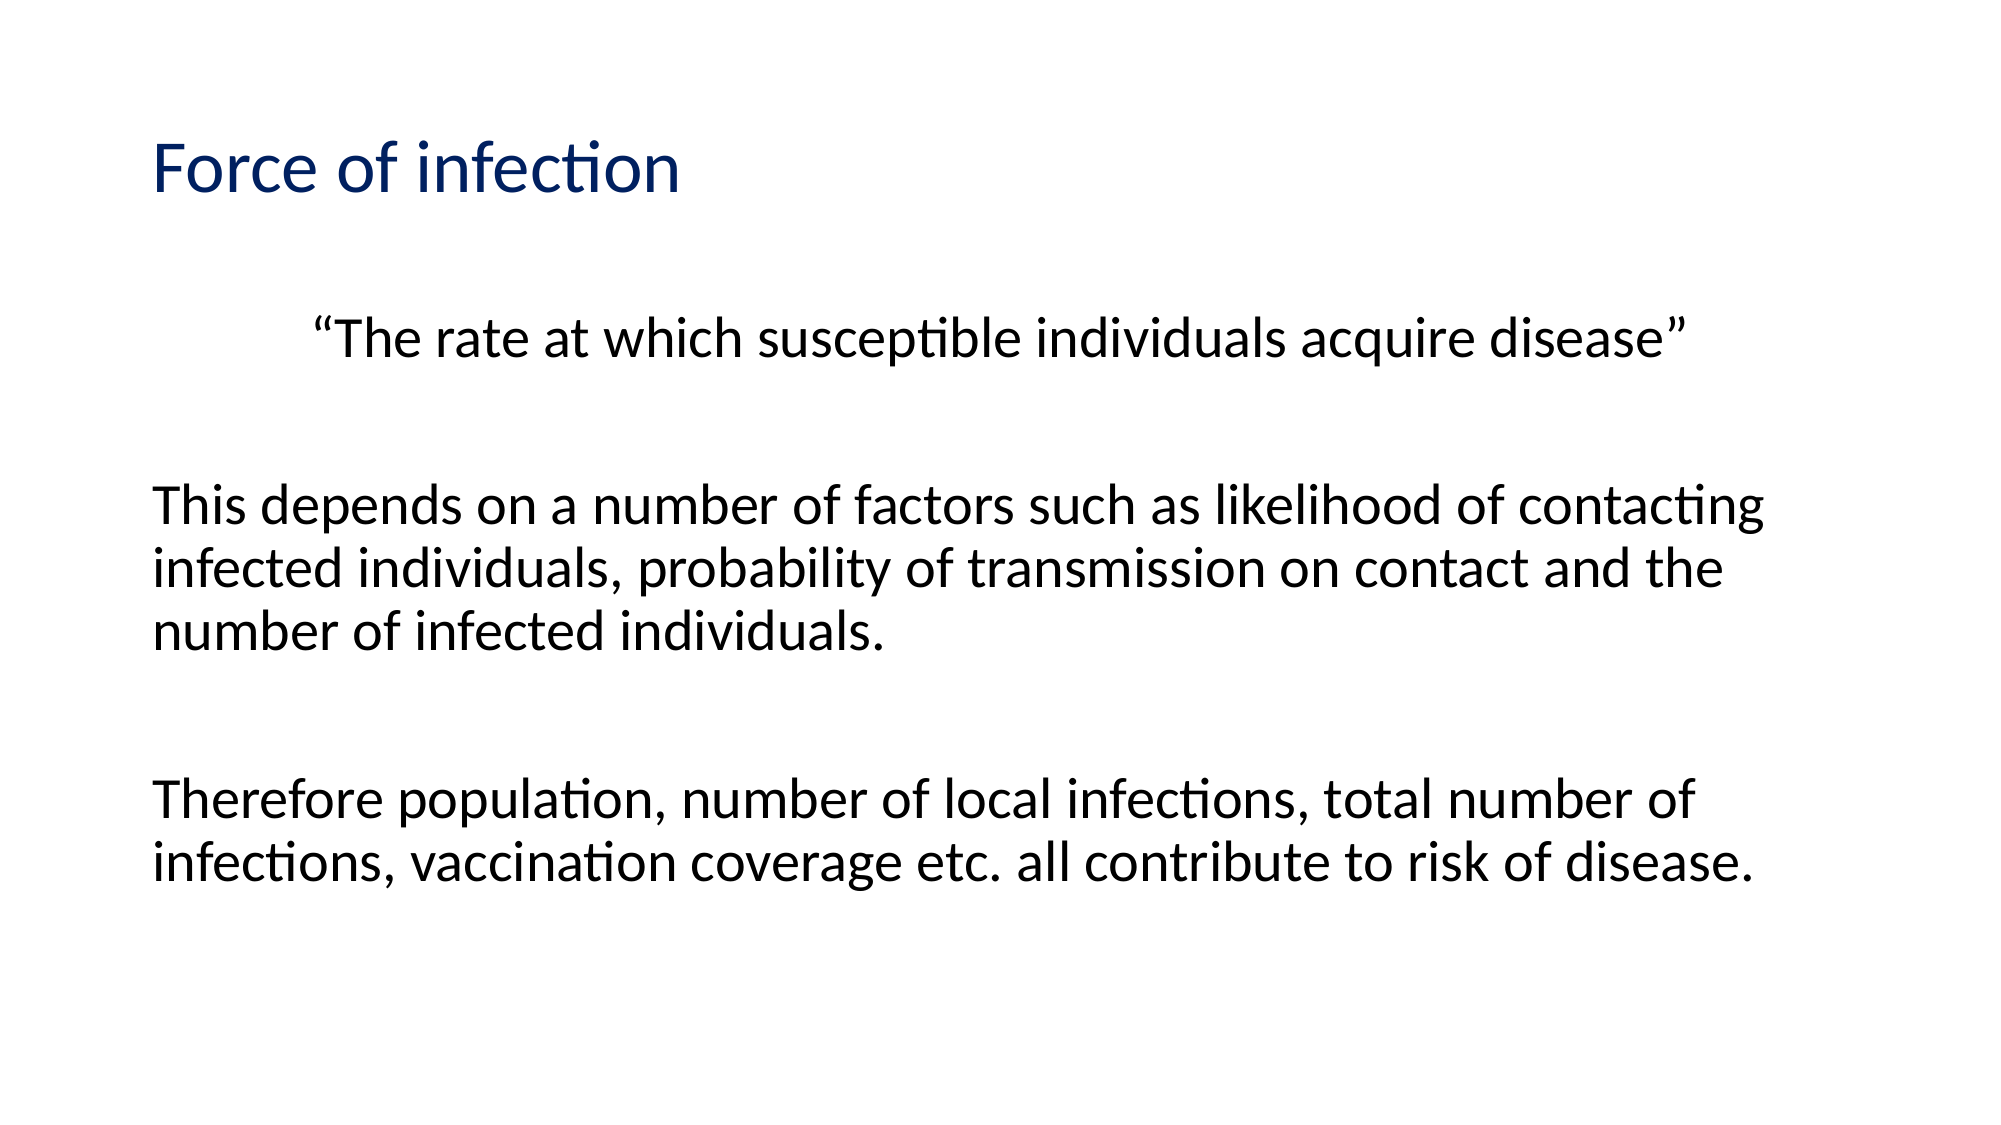

# Force of infection
“The rate at which susceptible individuals acquire disease”

This depends on a number of factors such as likelihood of contacting infected individuals, probability of transmission on contact and the number of infected individuals.

Therefore population, number of local infections, total number of infections, vaccination coverage etc. all contribute to risk of disease.